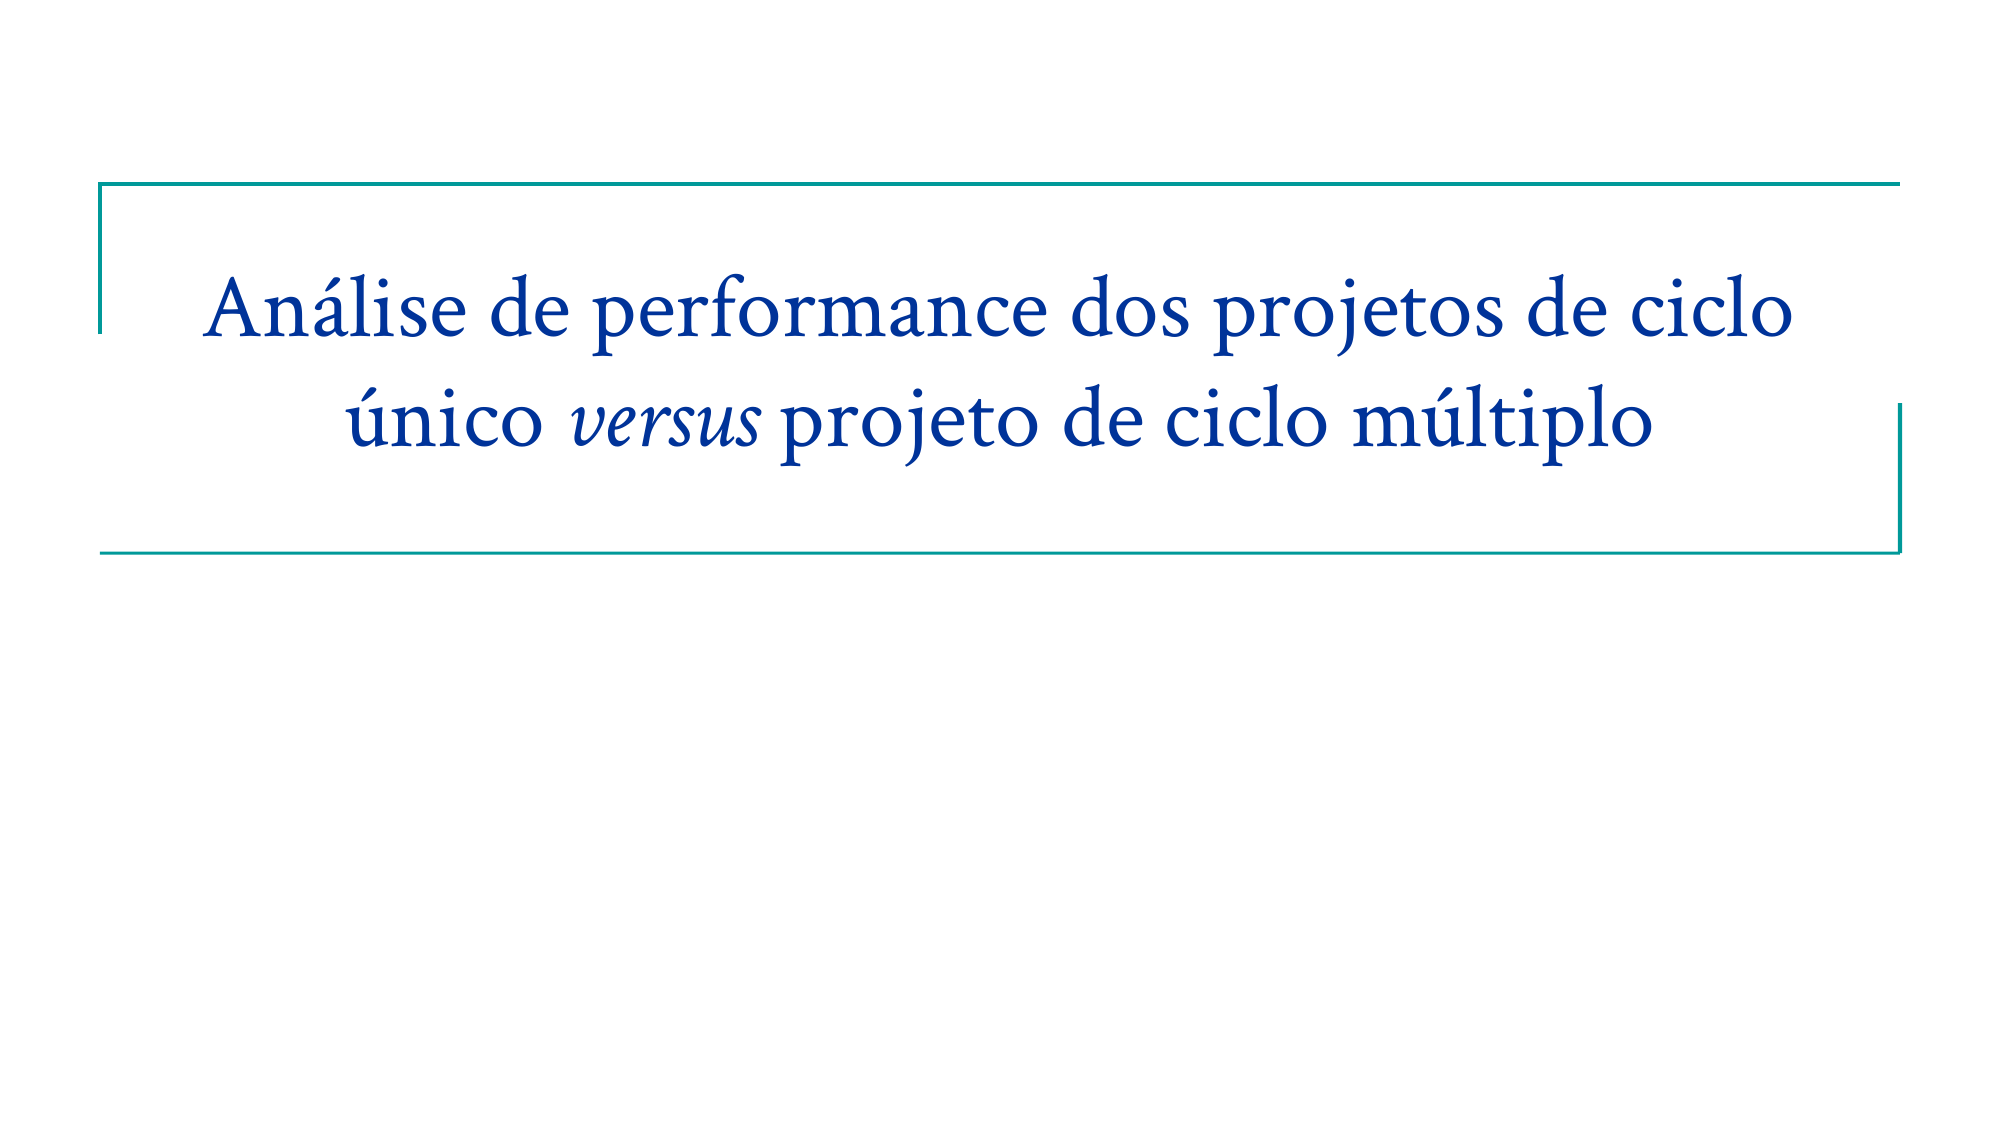

# Análise de performance dos projetos de ciclo único versus projeto de ciclo múltiplo